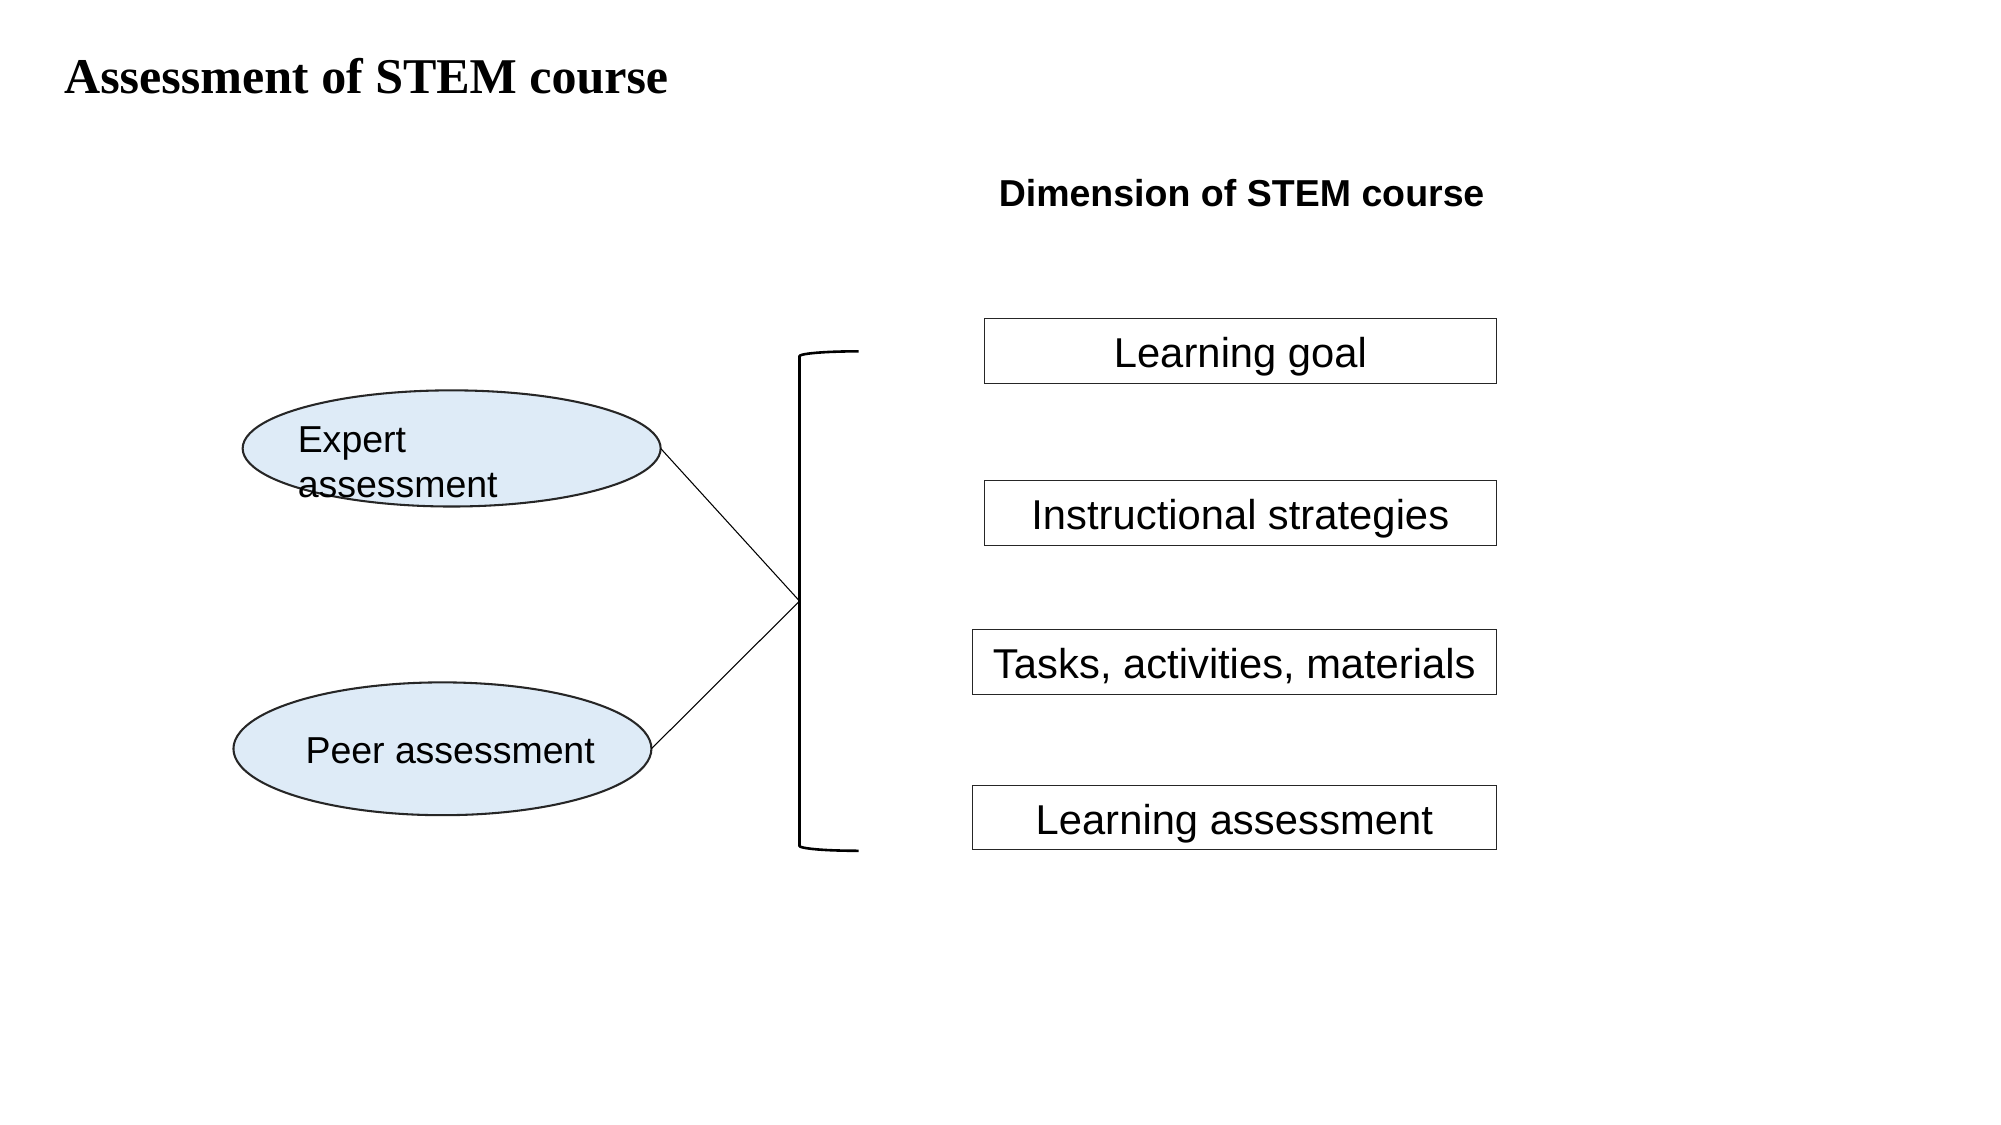

Assessment of STEM course
Dimension of STEM course
Learning goal
Instructional strategies
Tasks, activities, materials
Learning assessment

Expert assessment

Peer assessment